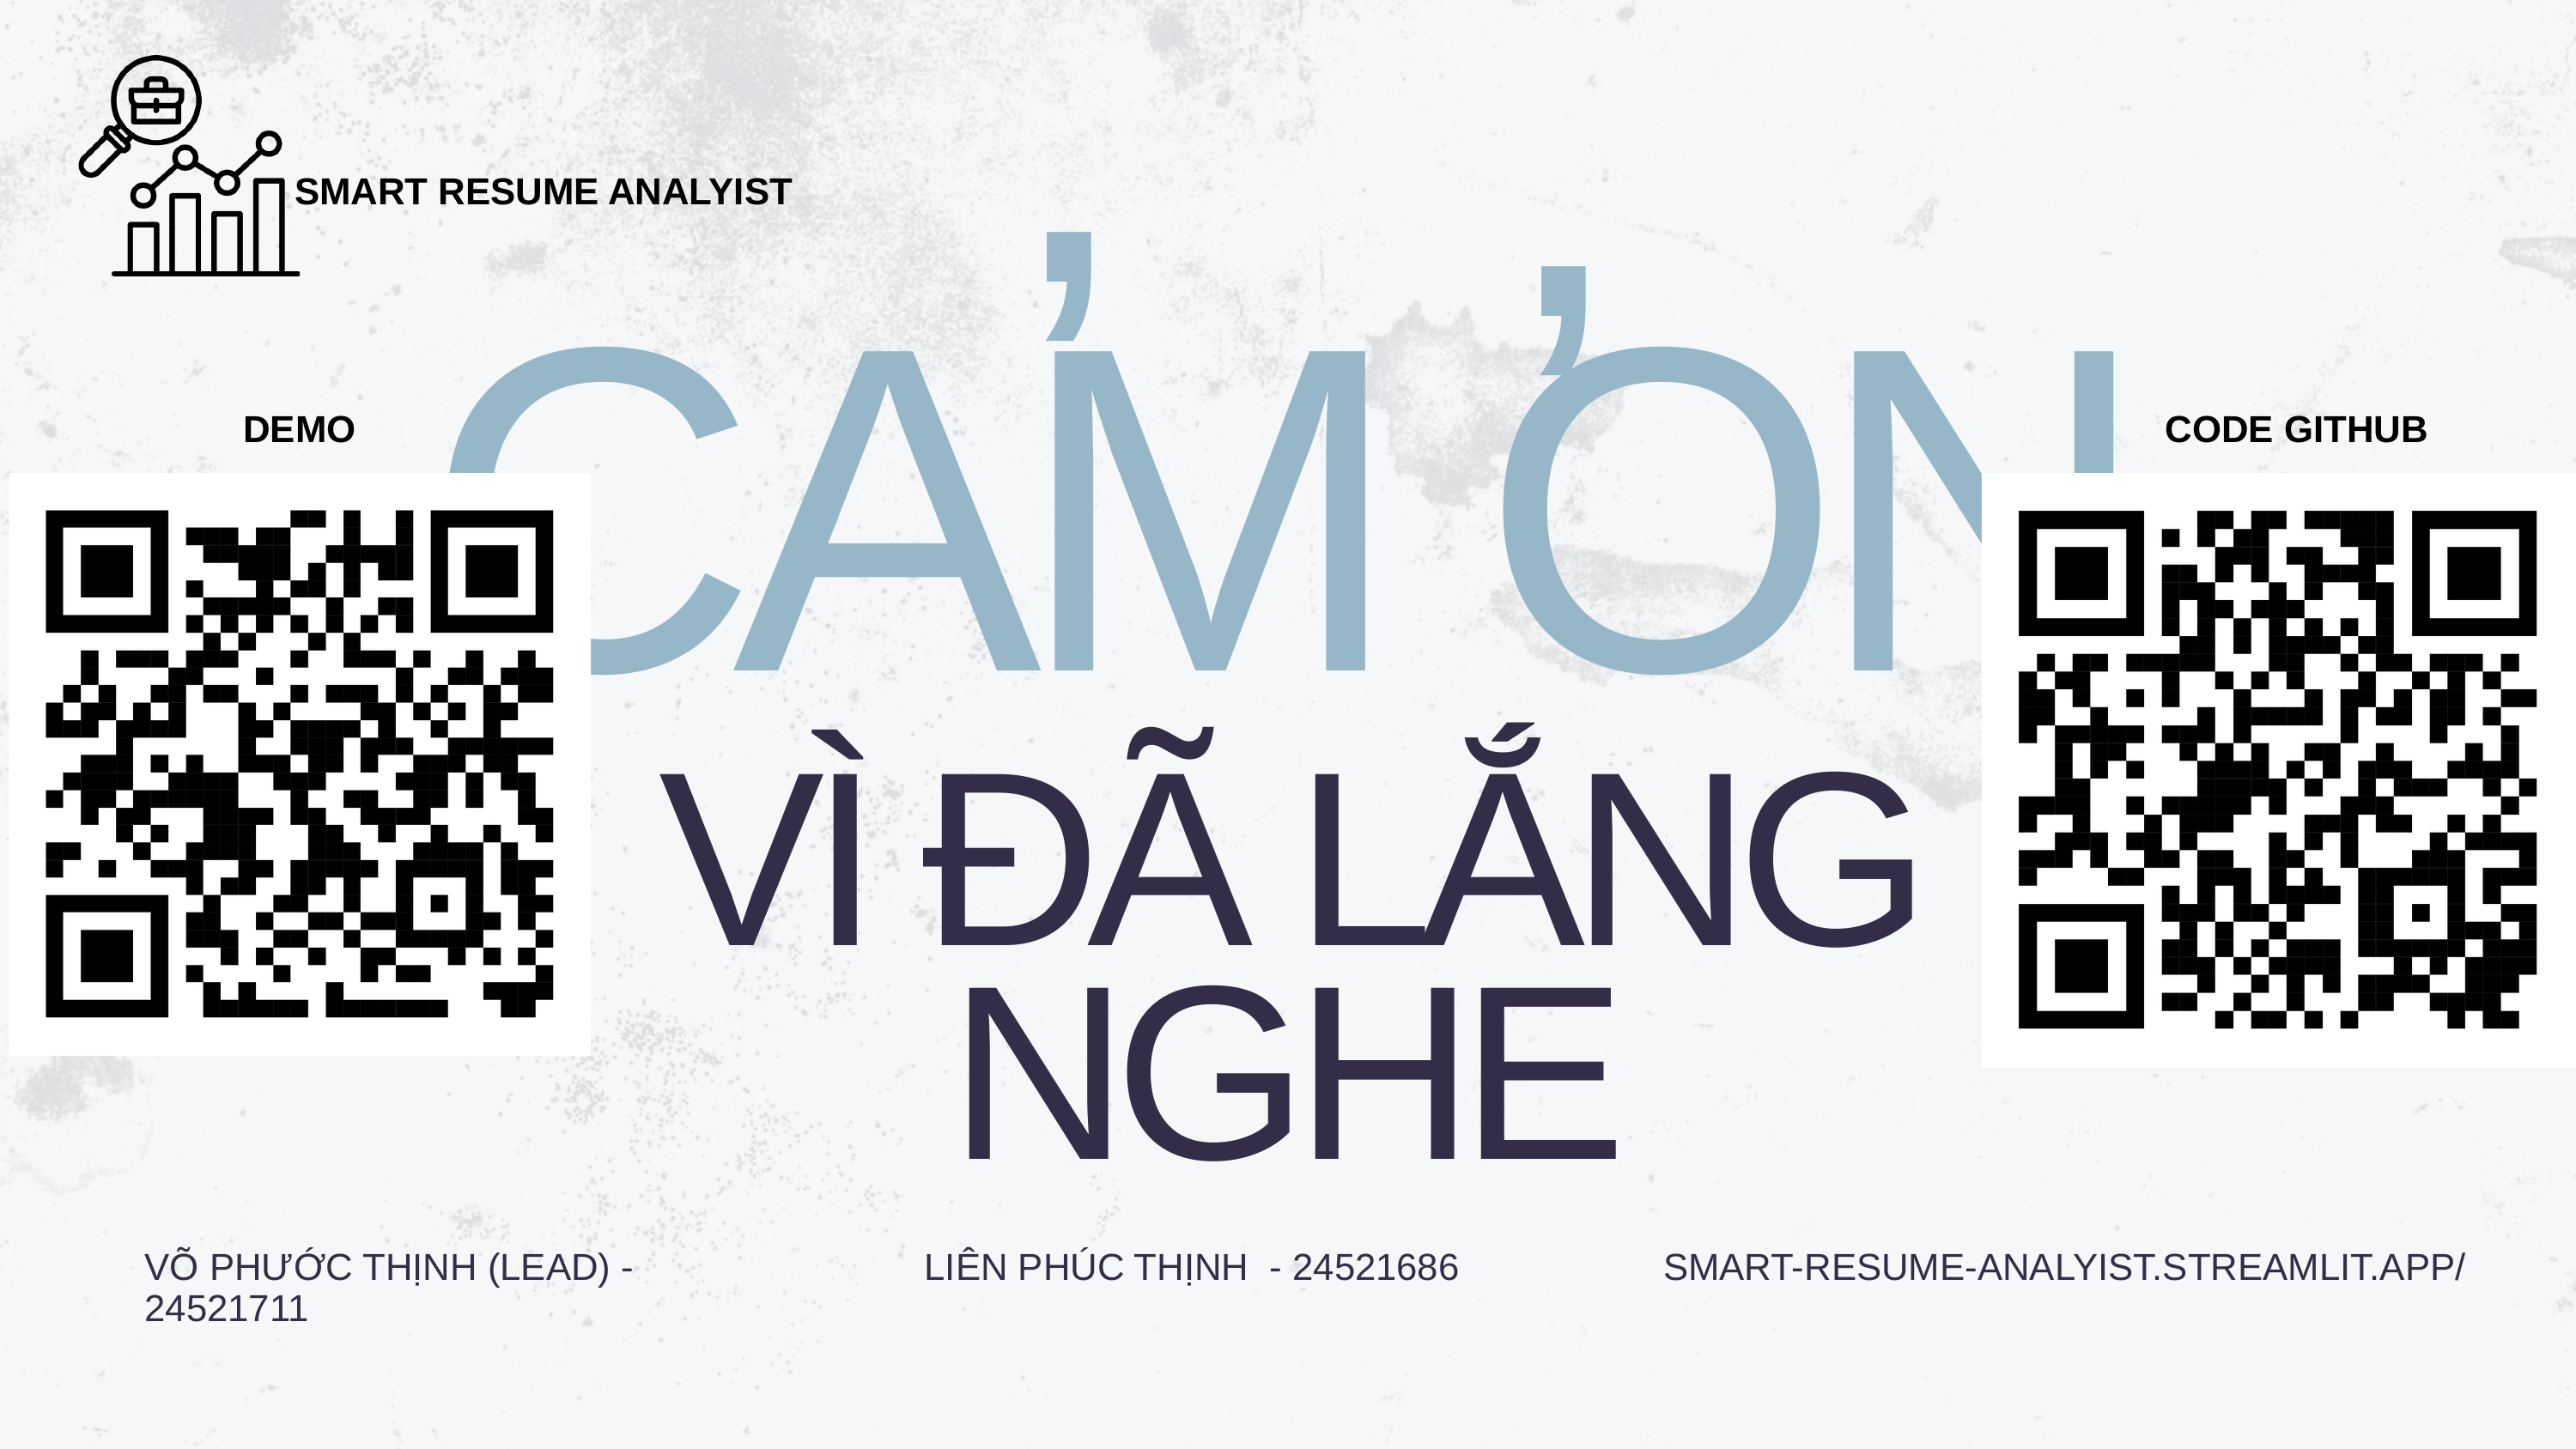

,
,
CAM ON
VÌ ĐÃ LẮNG NGHE

SMART RESUME ANALYIST
DEMO
CODE GITHUB

SMART-RESUME-ANALYIST.STREAMLIT.APP/
VÕ PHƯỚC THỊNH (LEAD) - 24521711
LIÊN PHÚC THỊNH  - 24521686